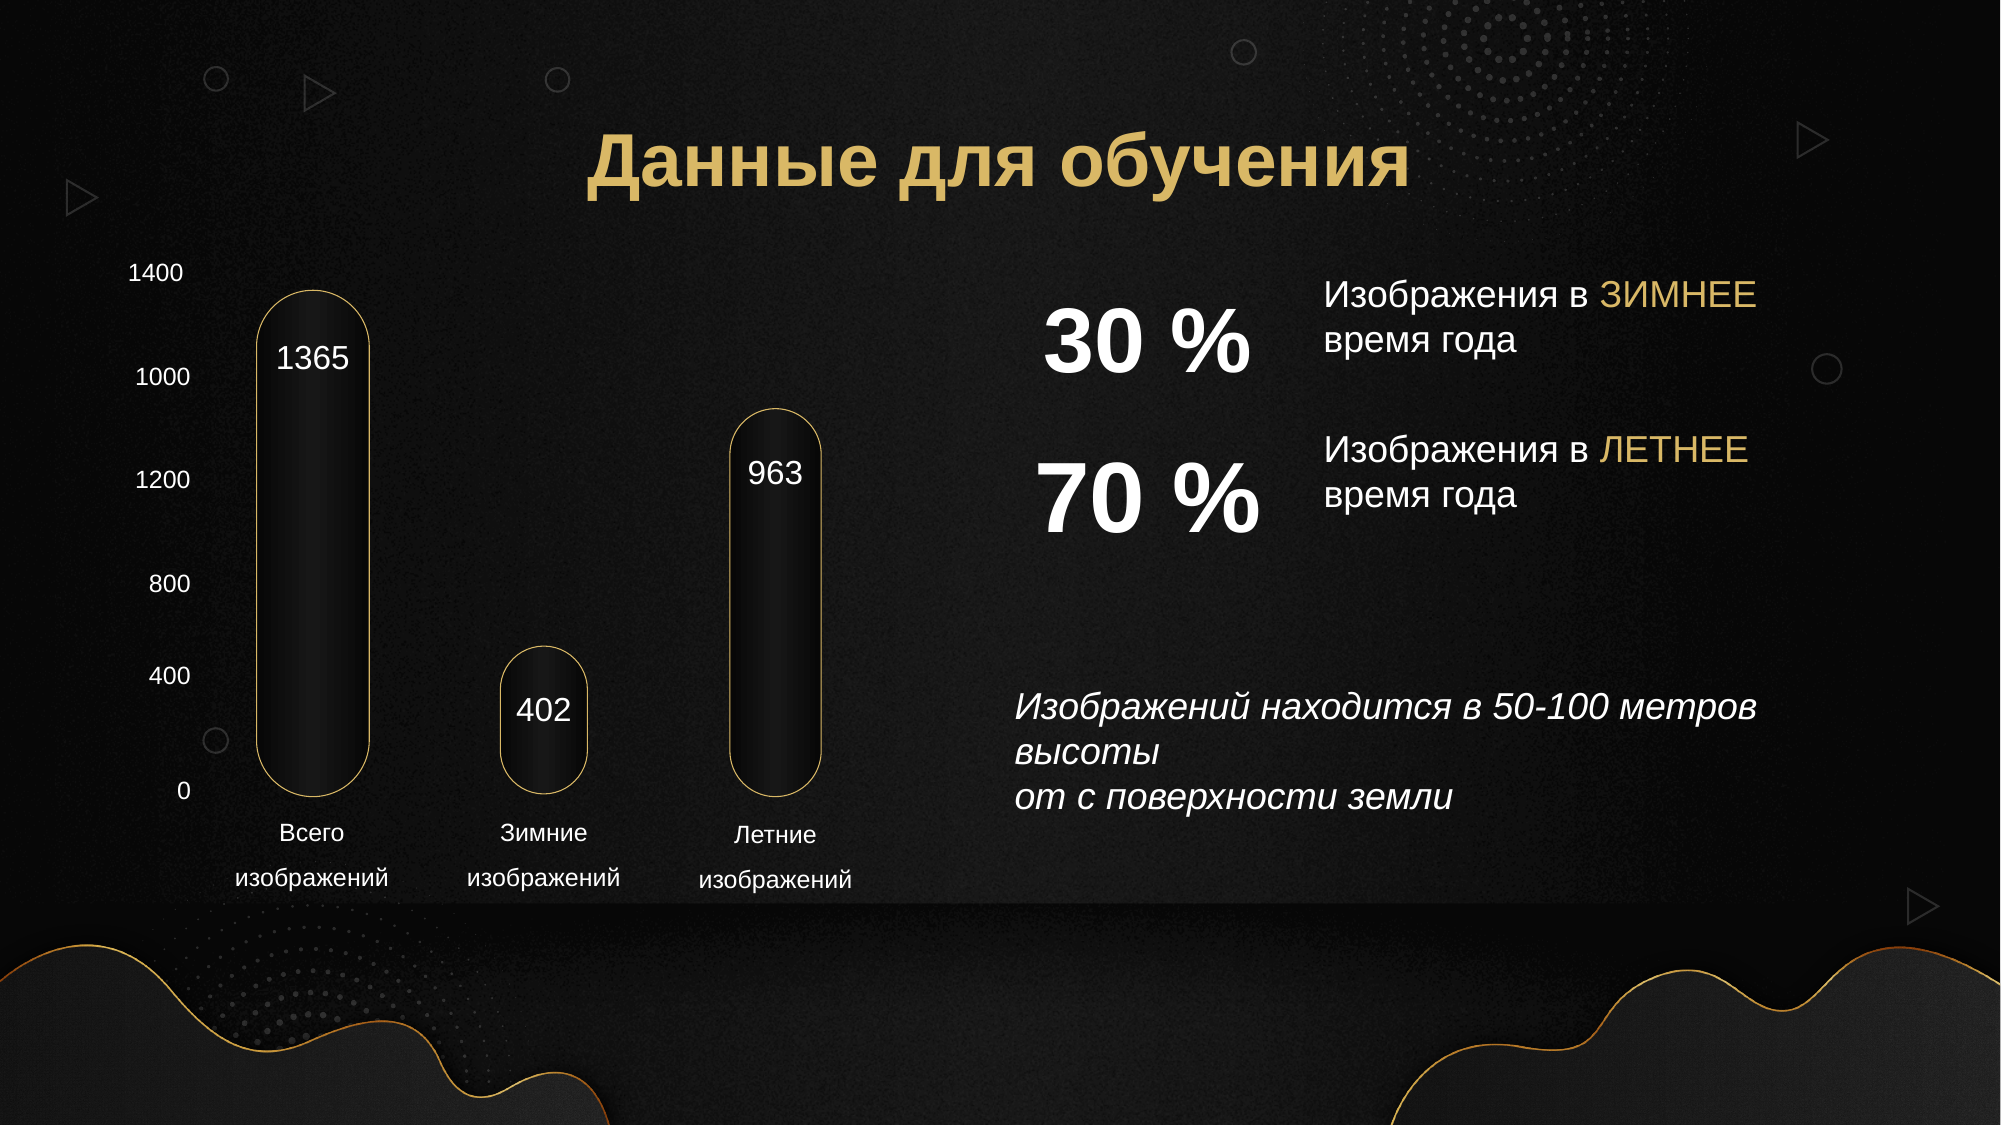

Данные для обучения
30 %
1400
Изображения в ЗИМНЕЕ
время года
1365
1000
70 %
963
Изображения в ЛЕТНЕЕ
время года
1200
800
 400
402
Изображений находится в 50-100 метров высоты
от с поверхности земли
0
Зимние изображений
Всего изображений
Летние
изображений